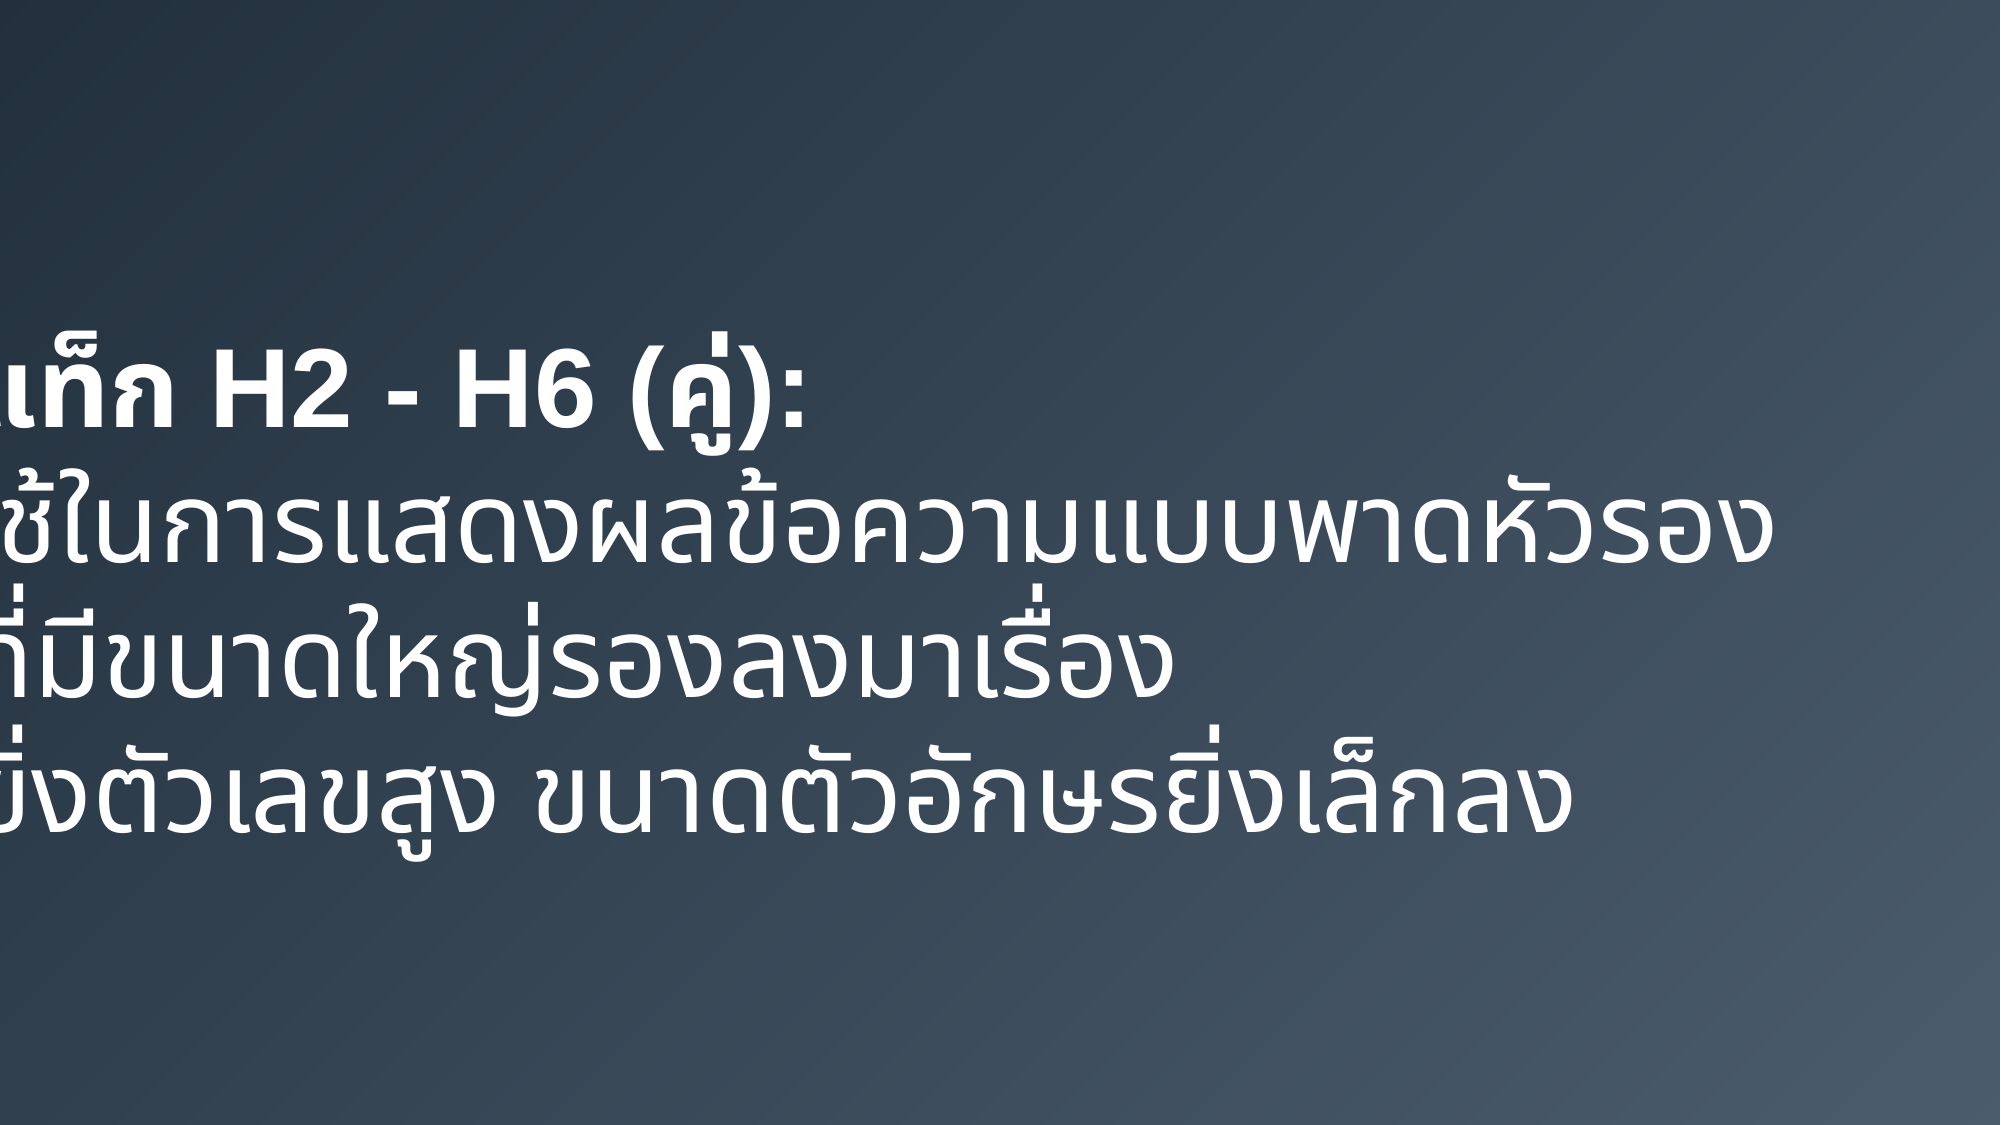

แท็ก H2 - H6 (คู่):
ใช้ในการแสดงผลข้อความแบบพาดหัวรอง
ที่มีขนาดใหญ่รองลงมาเรื่อง
ยิ่งตัวเลขสูง ขนาดตัวอักษรยิ่งเล็กลง